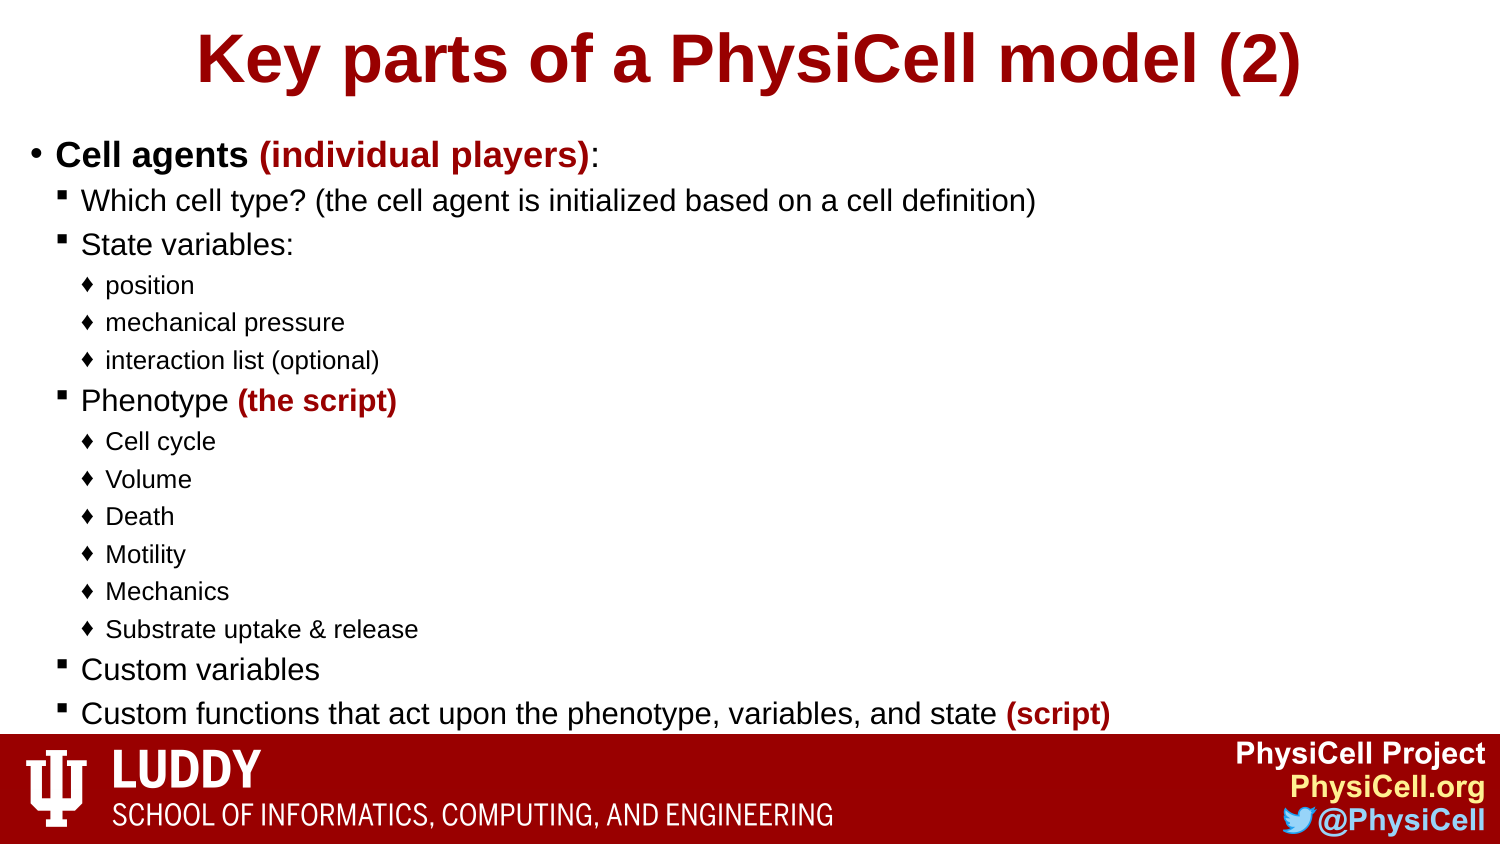

# Key parts of a PhysiCell model (2)
Cell agents (individual players):
Which cell type? (the cell agent is initialized based on a cell definition)
State variables:
position
mechanical pressure
interaction list (optional)
Phenotype (the script)
Cell cycle
Volume
Death
Motility
Mechanics
Substrate uptake & release
Custom variables
Custom functions that act upon the phenotype, variables, and state (script)